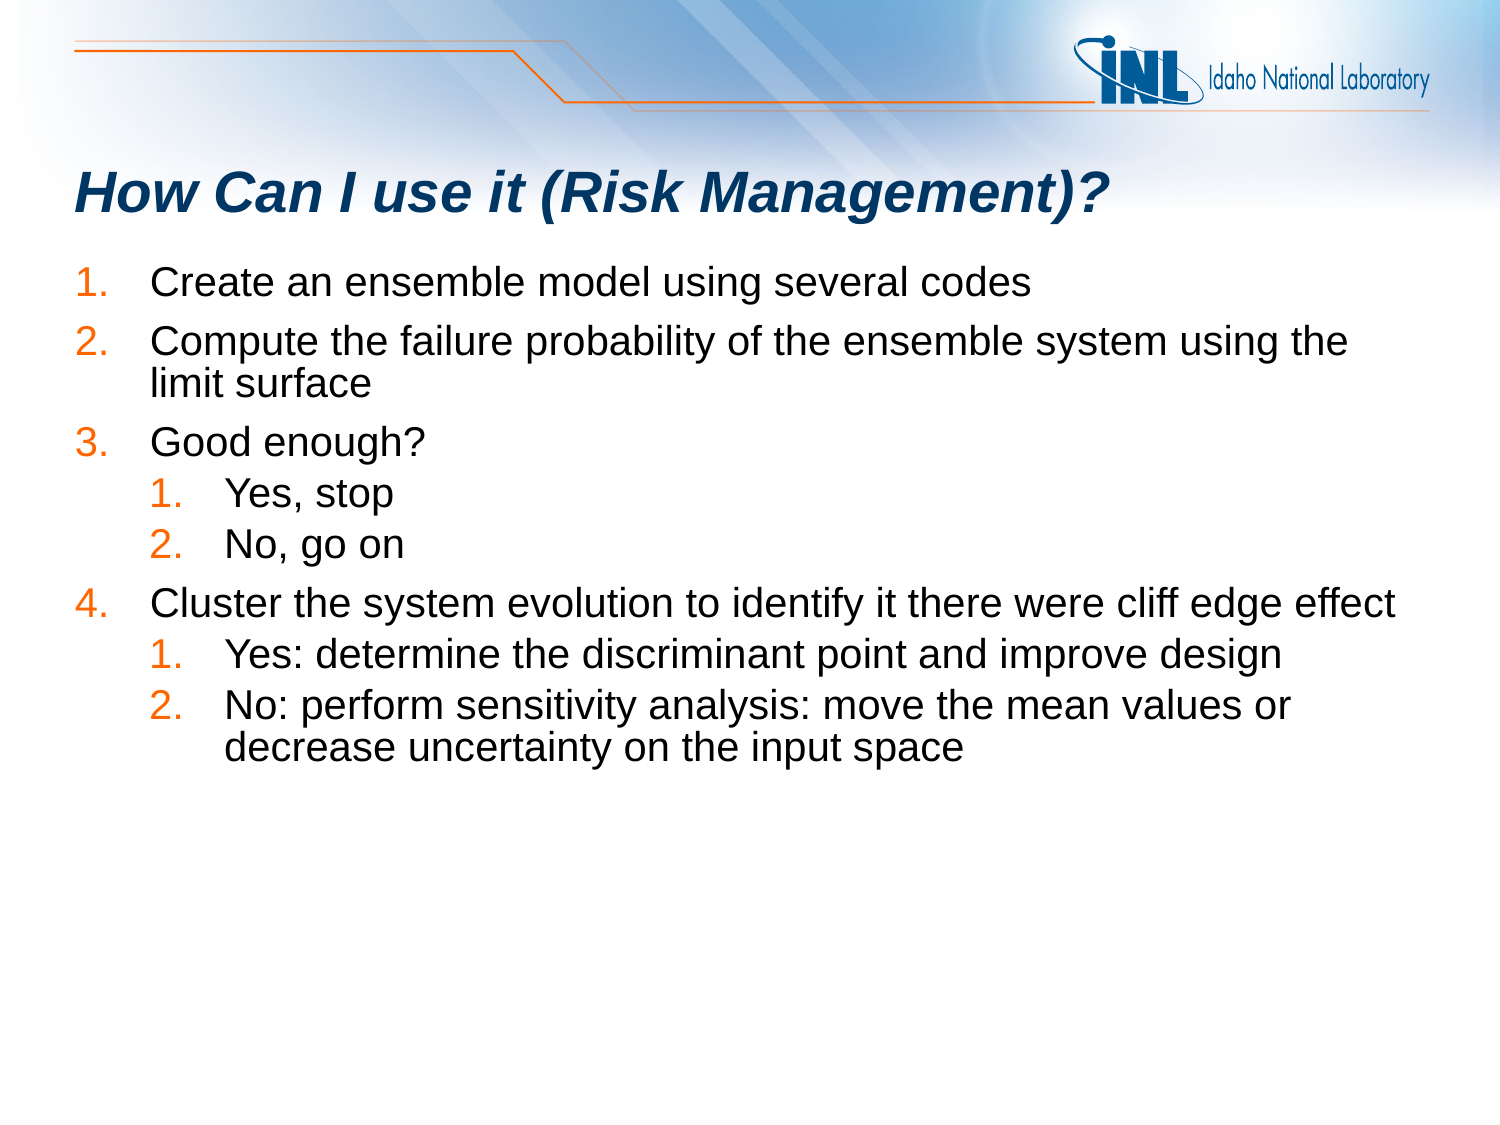

# How Can I use it (Risk Management)?
Create an ensemble model using several codes
Compute the failure probability of the ensemble system using the limit surface
Good enough?
Yes, stop
No, go on
Cluster the system evolution to identify it there were cliff edge effect
Yes: determine the discriminant point and improve design
No: perform sensitivity analysis: move the mean values or decrease uncertainty on the input space